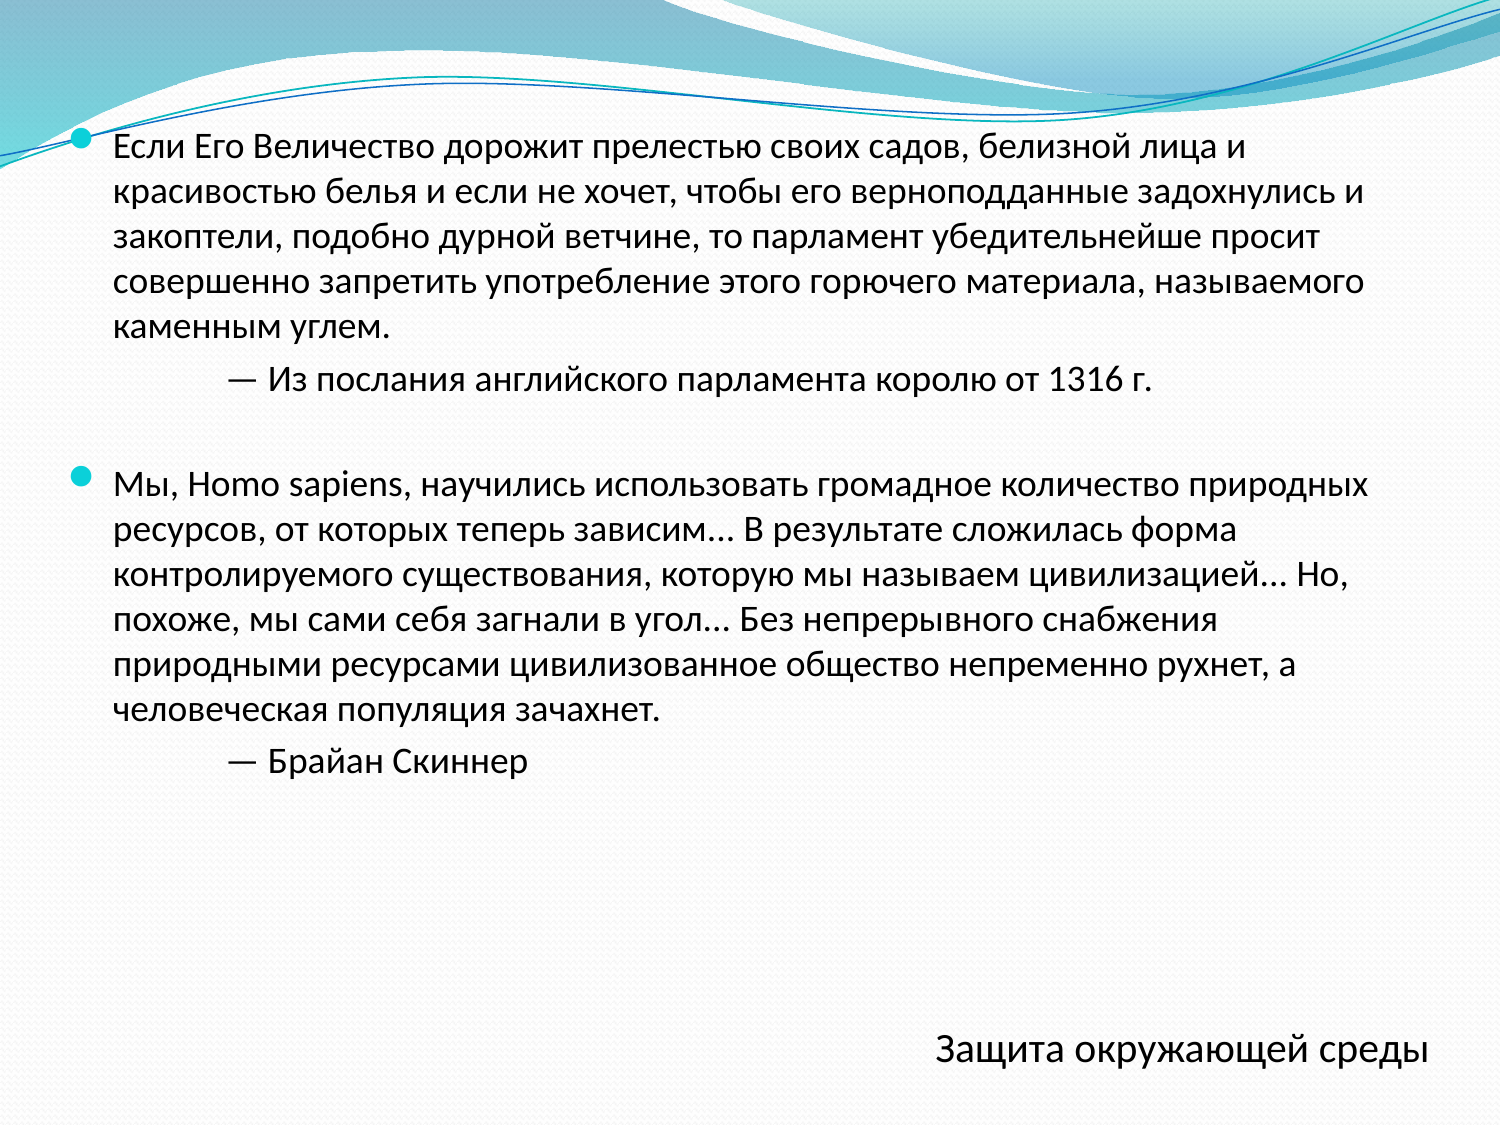

Если Его Величество дорожит прелестью своих садов, белизной лица и красивостью белья и если не хочет, чтобы его верноподданные задохнулись и закоптели, подобно дурной ветчине, то парламент убедительнейше просит совершенно запретить употребление этого горючего материала, называемого каменным углем.
	— Из послания английского парламента королю от 1316 г.

Мы, Homo sapiens, научились использовать громадное количество природных ресурсов, от которых теперь зависим... В результате сложилась форма контролируемого существования, которую мы называем цивилизацией... Но, похоже, мы сами себя загнали в угол... Без непрерывного снабжения природными ресурсами цивилизованное общество непременно рухнет, а человеческая популяция зачахнет.
 	— Брайан Скиннер

Защита окружающей среды